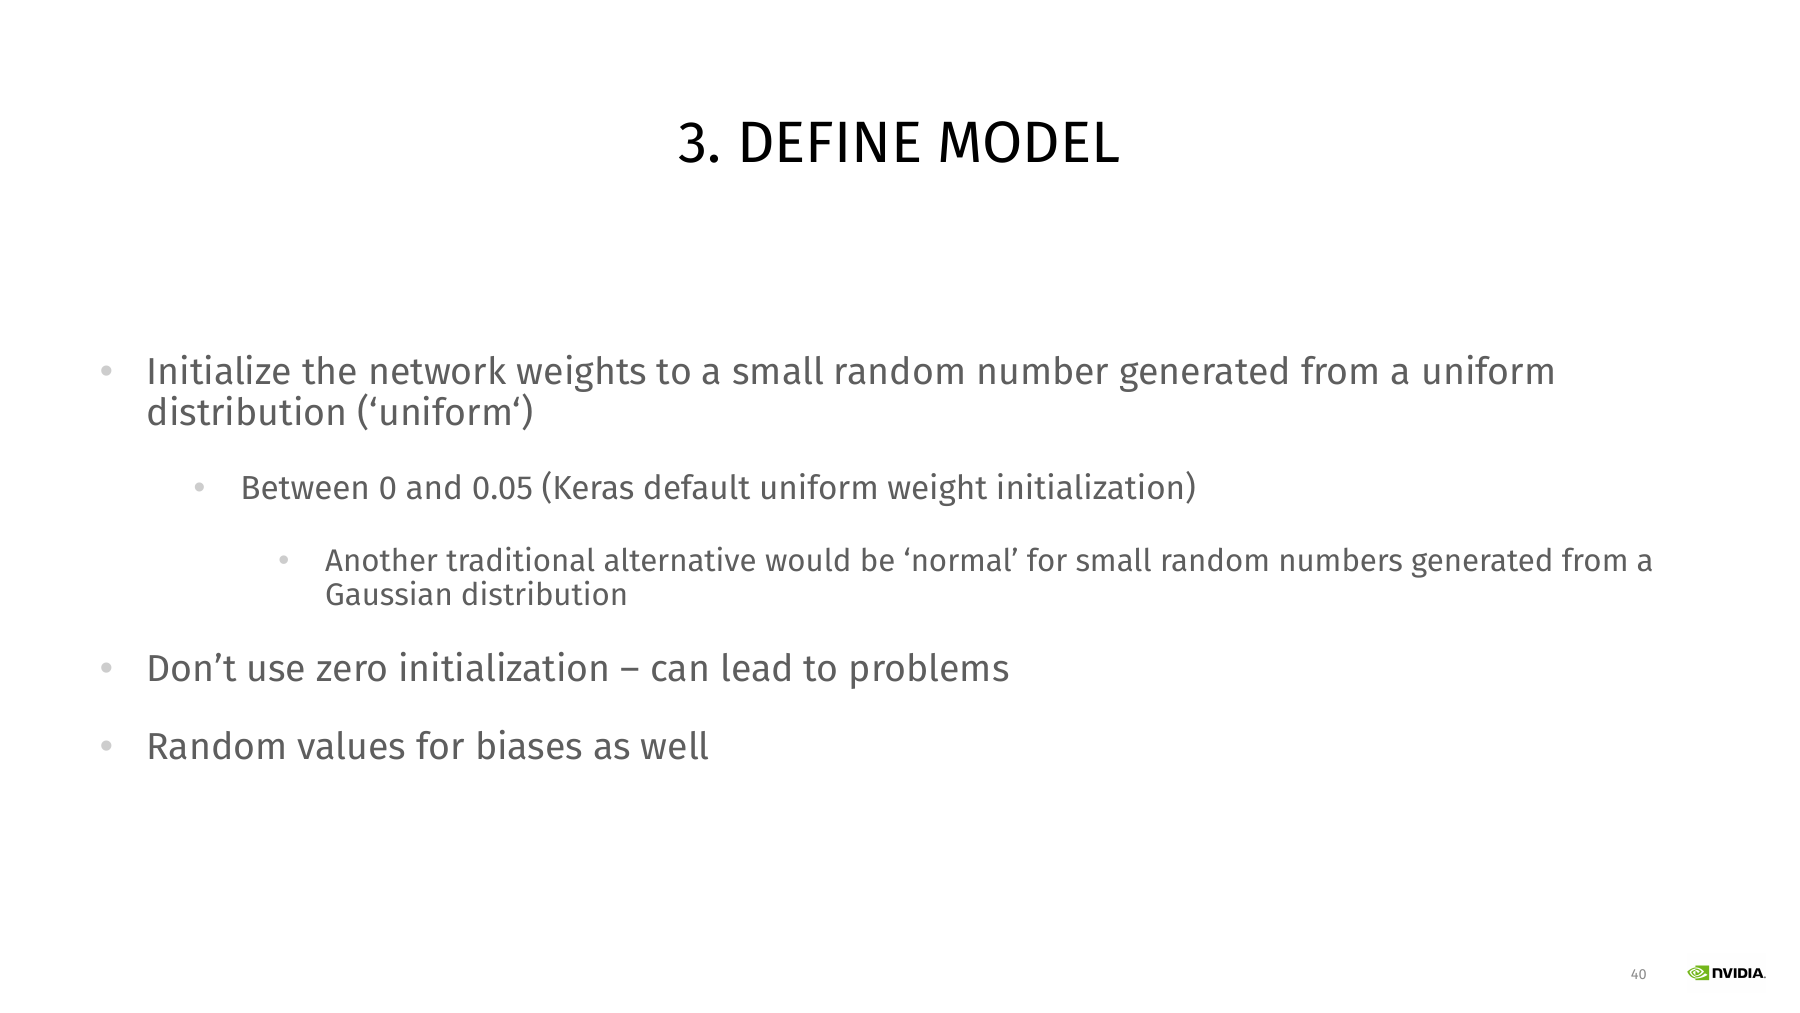

# 3. Define Model

Initialize the network weights to a small random number generated from a uniform distribution (‘uniform‘)
Between 0 and 0.05 (Keras default uniform weight initialization)
Another traditional alternative would be ‘normal’ for small random numbers generated from a Gaussian distribution
Don’t use zero initialization – can lead to problems
Random values for biases as well